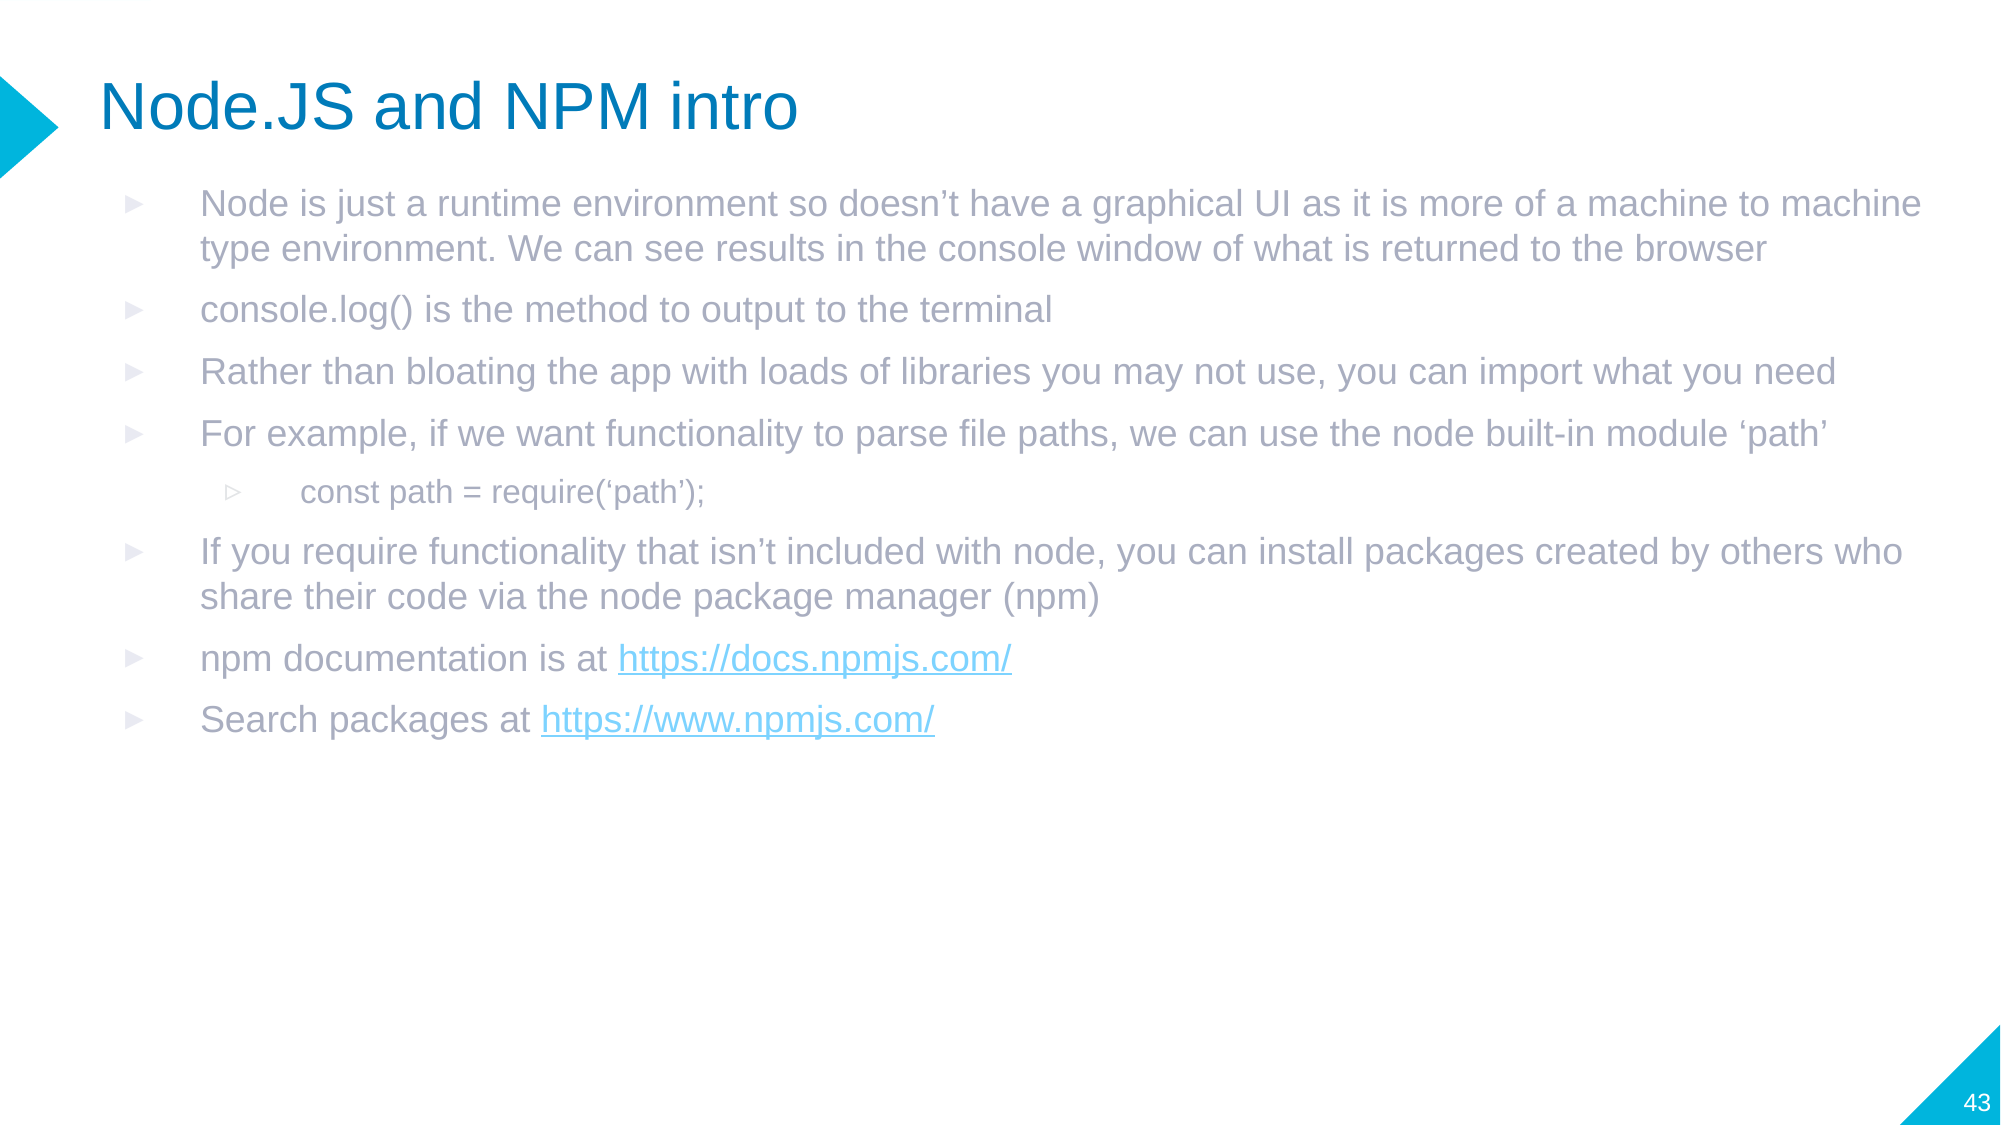

# Node.JS and NPM intro
Node is just a runtime environment so doesn’t have a graphical UI as it is more of a machine to machine type environment. We can see results in the console window of what is returned to the browser
console.log() is the method to output to the terminal
Rather than bloating the app with loads of libraries you may not use, you can import what you need
For example, if we want functionality to parse file paths, we can use the node built-in module ‘path’
const path = require(‘path’);
If you require functionality that isn’t included with node, you can install packages created by others who share their code via the node package manager (npm)
npm documentation is at https://docs.npmjs.com/
Search packages at https://www.npmjs.com/

43